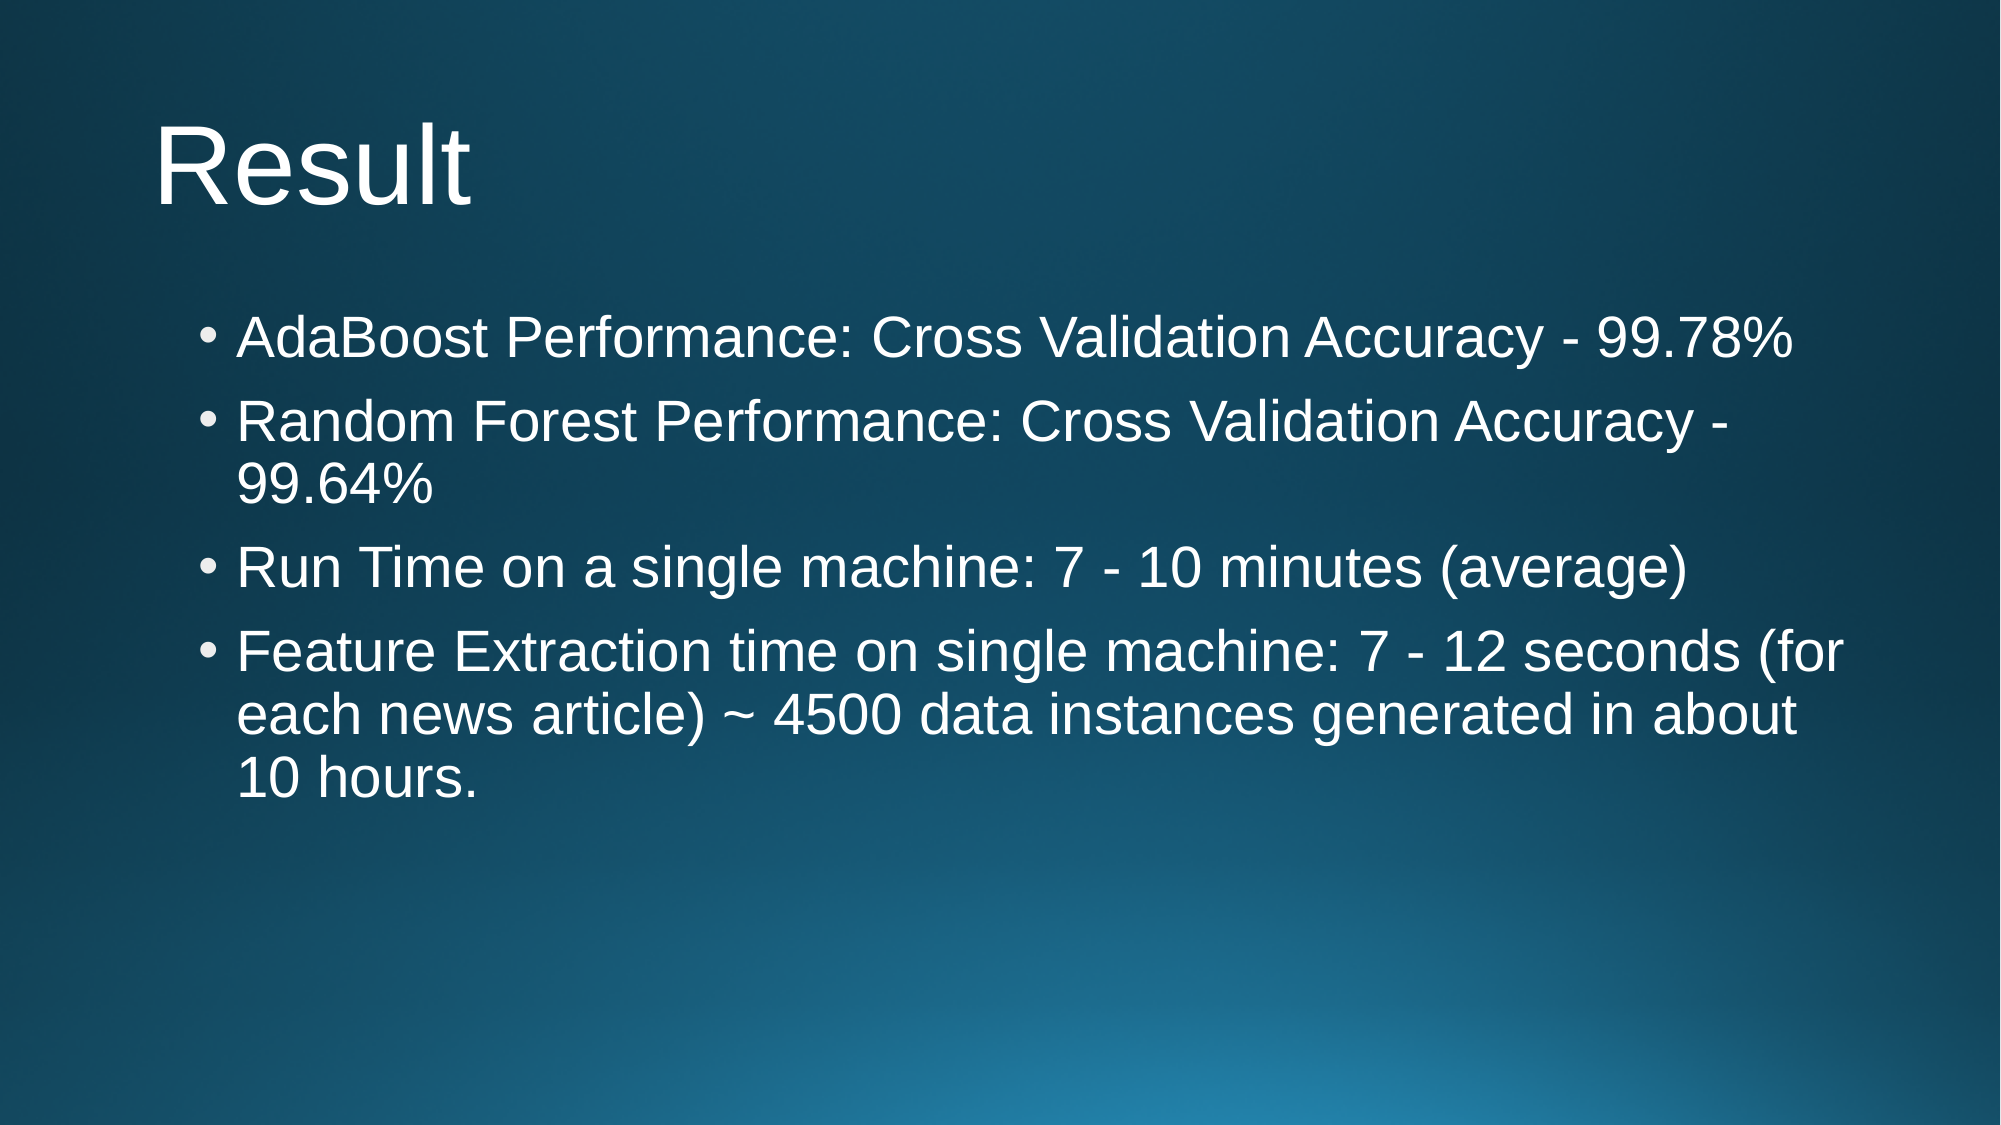

# Result
AdaBoost Performance: Cross Validation Accuracy - 99.78%
Random Forest Performance: Cross Validation Accuracy - 99.64%
Run Time on a single machine: 7 - 10 minutes (average)
Feature Extraction time on single machine: 7 - 12 seconds (for each news article) ~ 4500 data instances generated in about 10 hours.